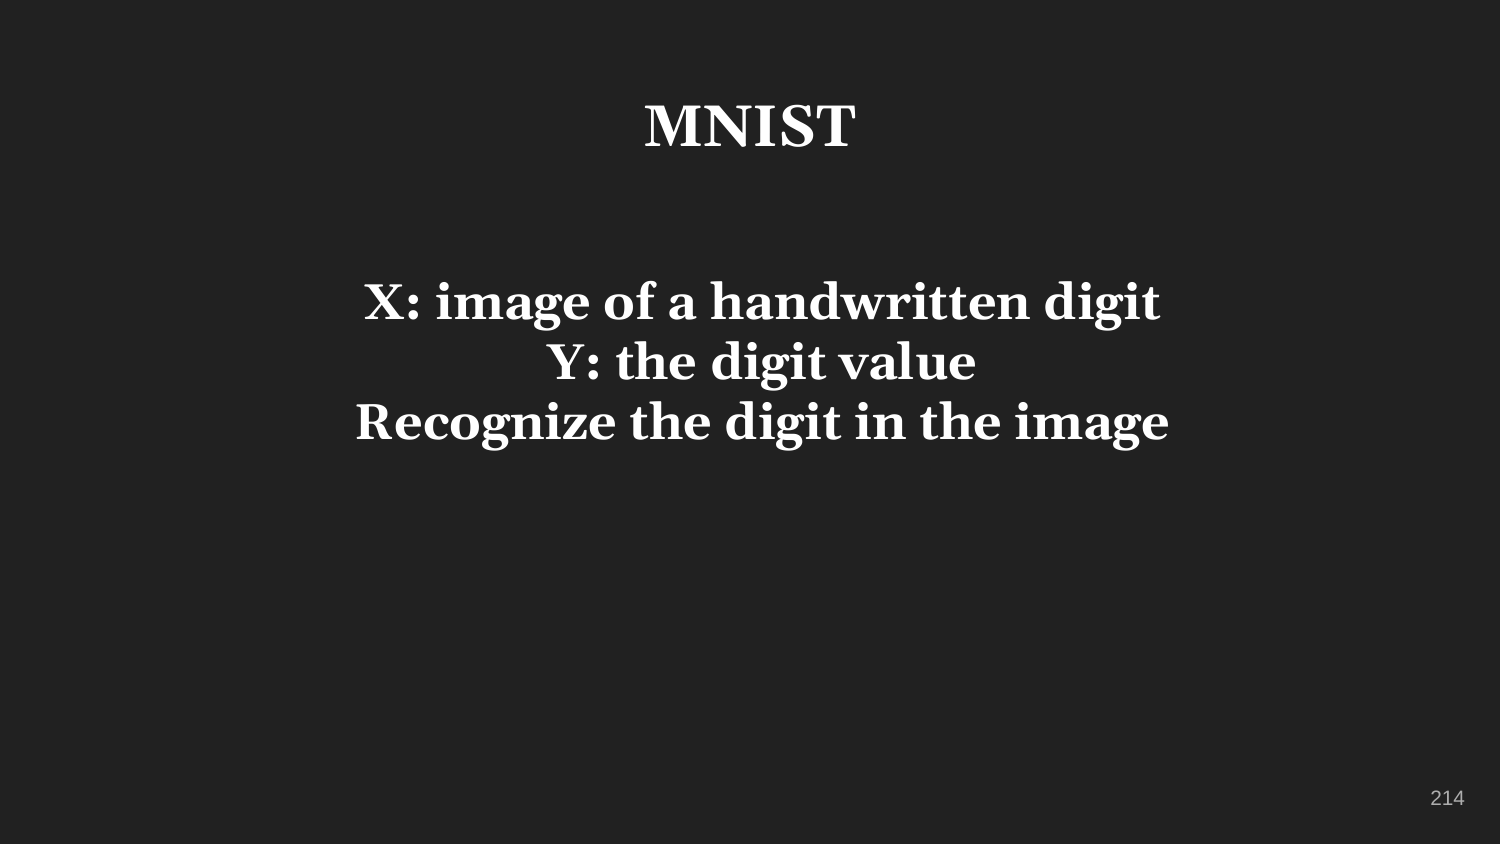

MNIST
# X: image of a handwritten digit
Y: the digit value
Recognize the digit in the image
214